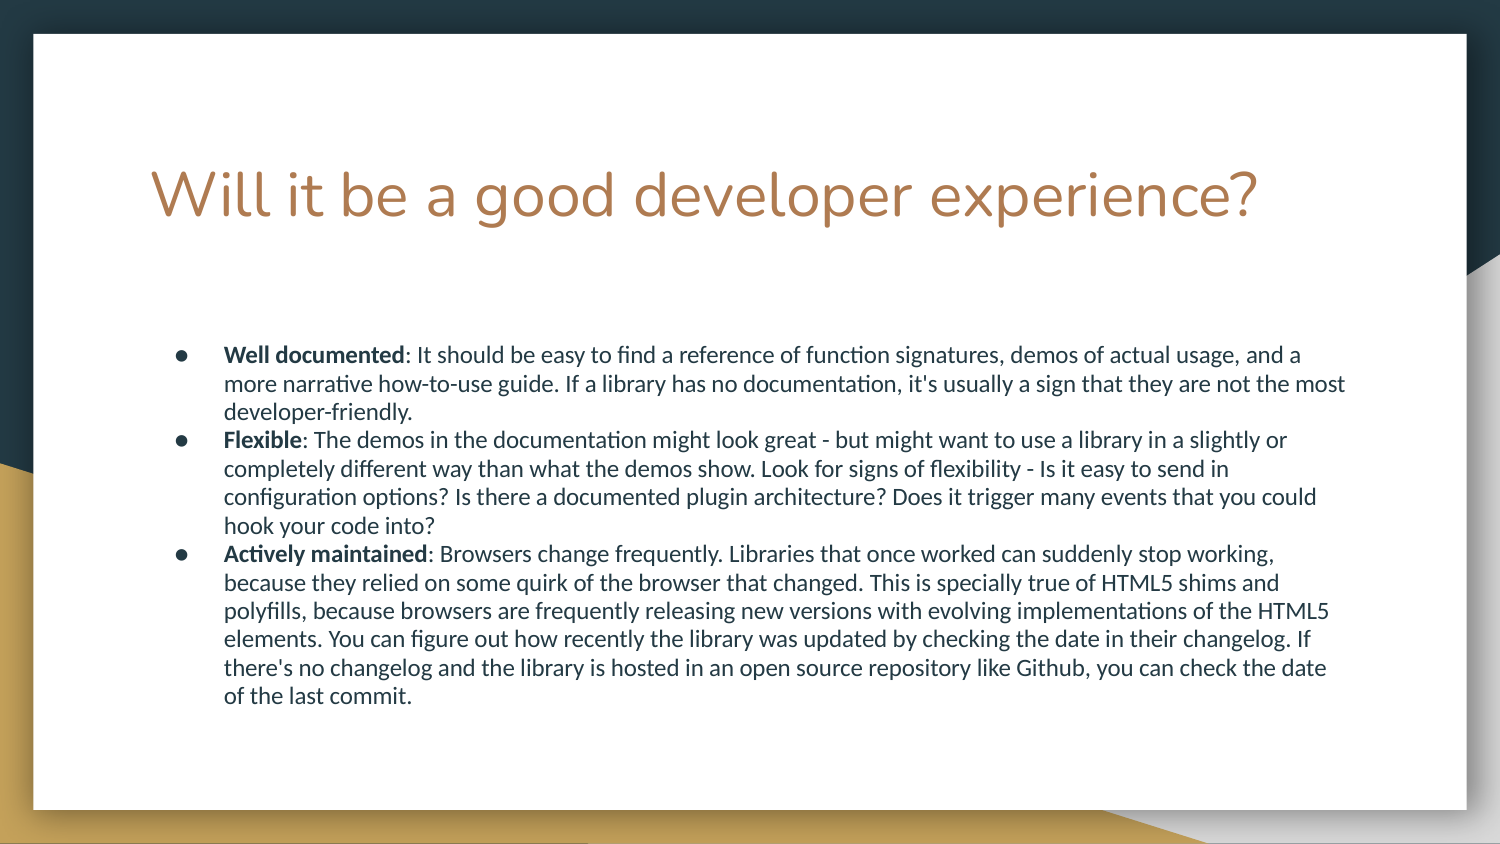

# Will it be a good developer experience?
Well documented: It should be easy to find a reference of function signatures, demos of actual usage, and a more narrative how-to-use guide. If a library has no documentation, it's usually a sign that they are not the most developer-friendly.
Flexible: The demos in the documentation might look great - but might want to use a library in a slightly or completely different way than what the demos show. Look for signs of flexibility - Is it easy to send in configuration options? Is there a documented plugin architecture? Does it trigger many events that you could hook your code into?
Actively maintained: Browsers change frequently. Libraries that once worked can suddenly stop working, because they relied on some quirk of the browser that changed. This is specially true of HTML5 shims and polyfills, because browsers are frequently releasing new versions with evolving implementations of the HTML5 elements. You can figure out how recently the library was updated by checking the date in their changelog. If there's no changelog and the library is hosted in an open source repository like Github, you can check the date of the last commit.